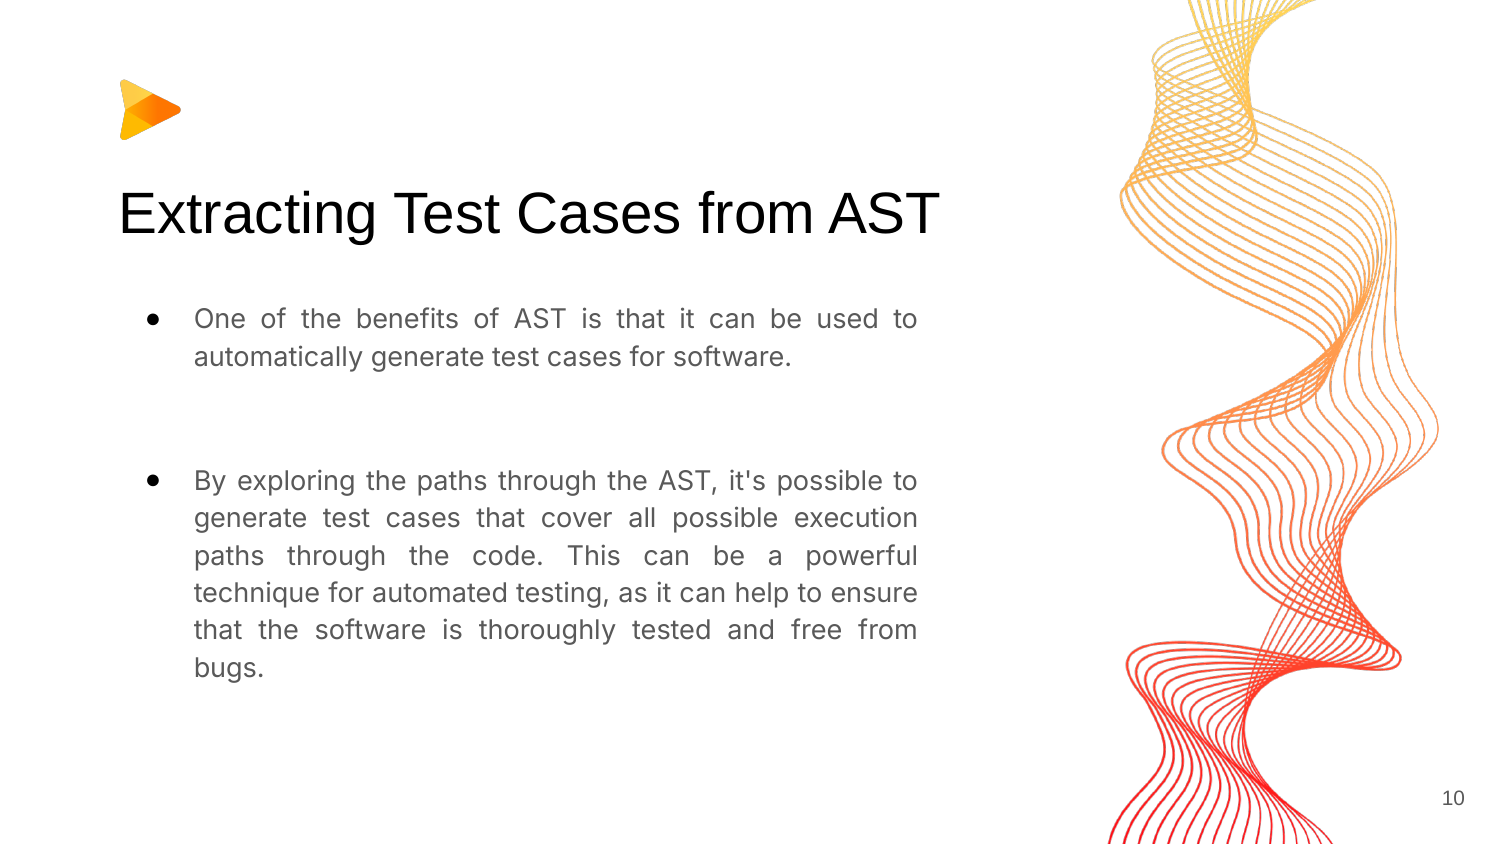

# Extracting Test Cases from AST
One of the benefits of AST is that it can be used to automatically generate test cases for software.

By exploring the paths through the AST, it's possible to generate test cases that cover all possible execution paths through the code. This can be a powerful technique for automated testing, as it can help to ensure that the software is thoroughly tested and free from bugs.
10